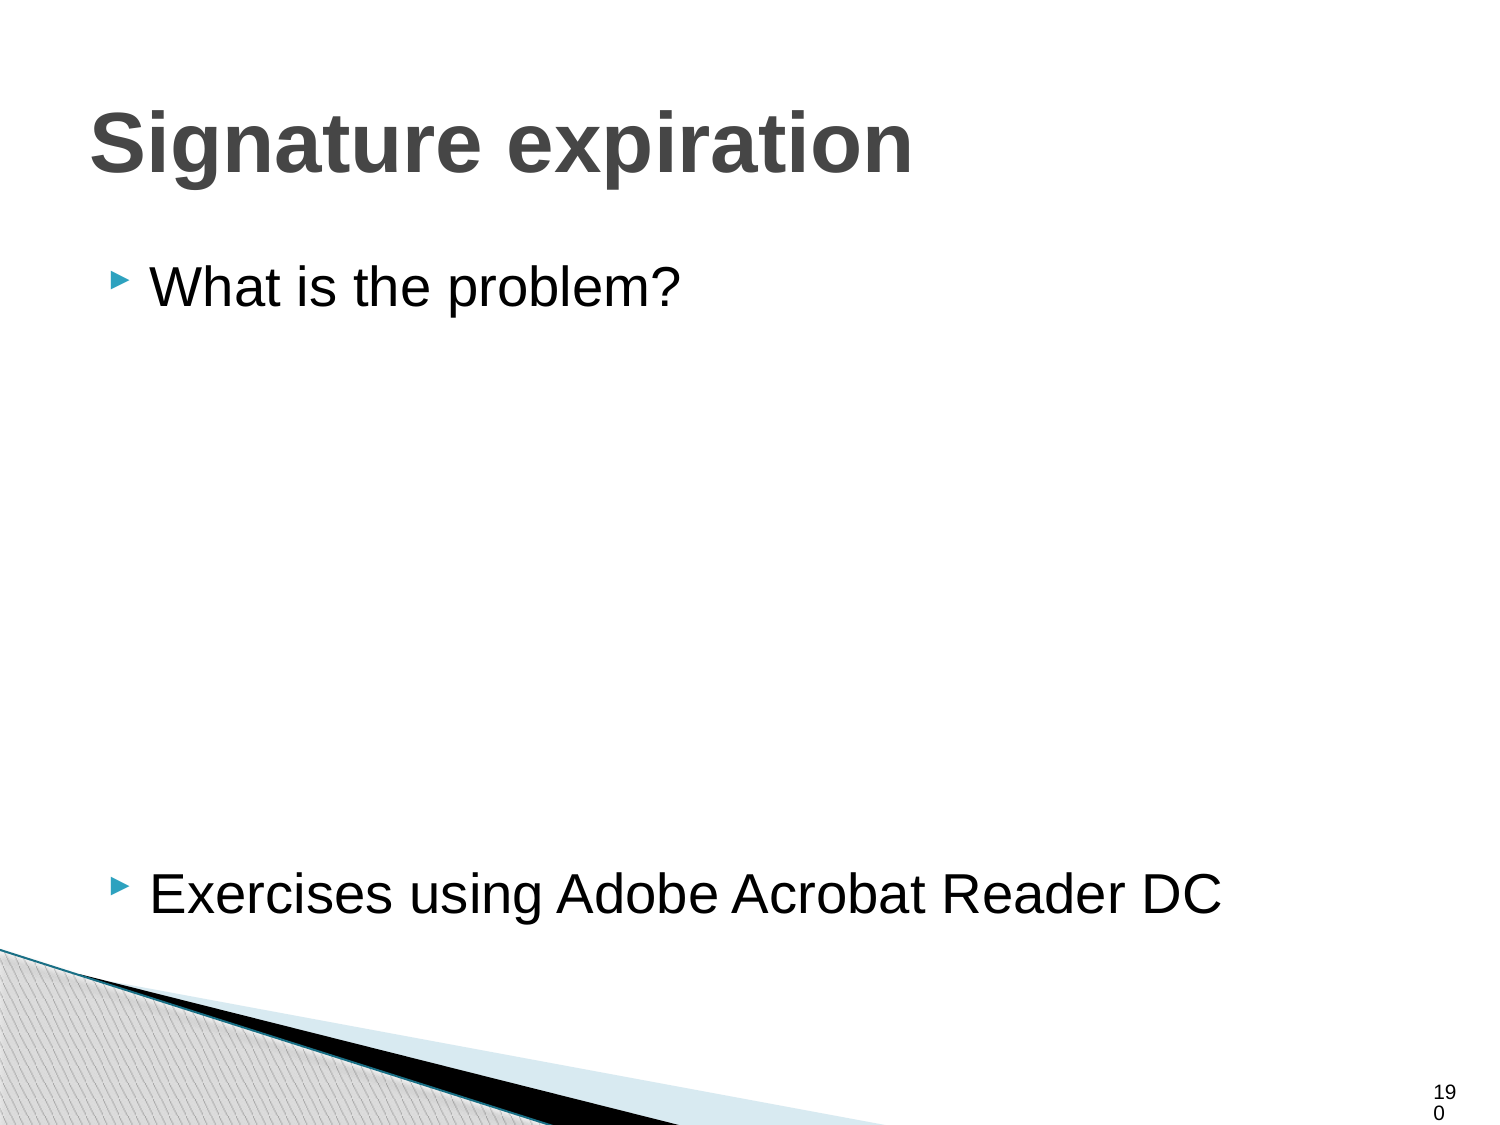

# Signature expiration
What is the problem?

Exercises using Adobe Acrobat Reader DC
190